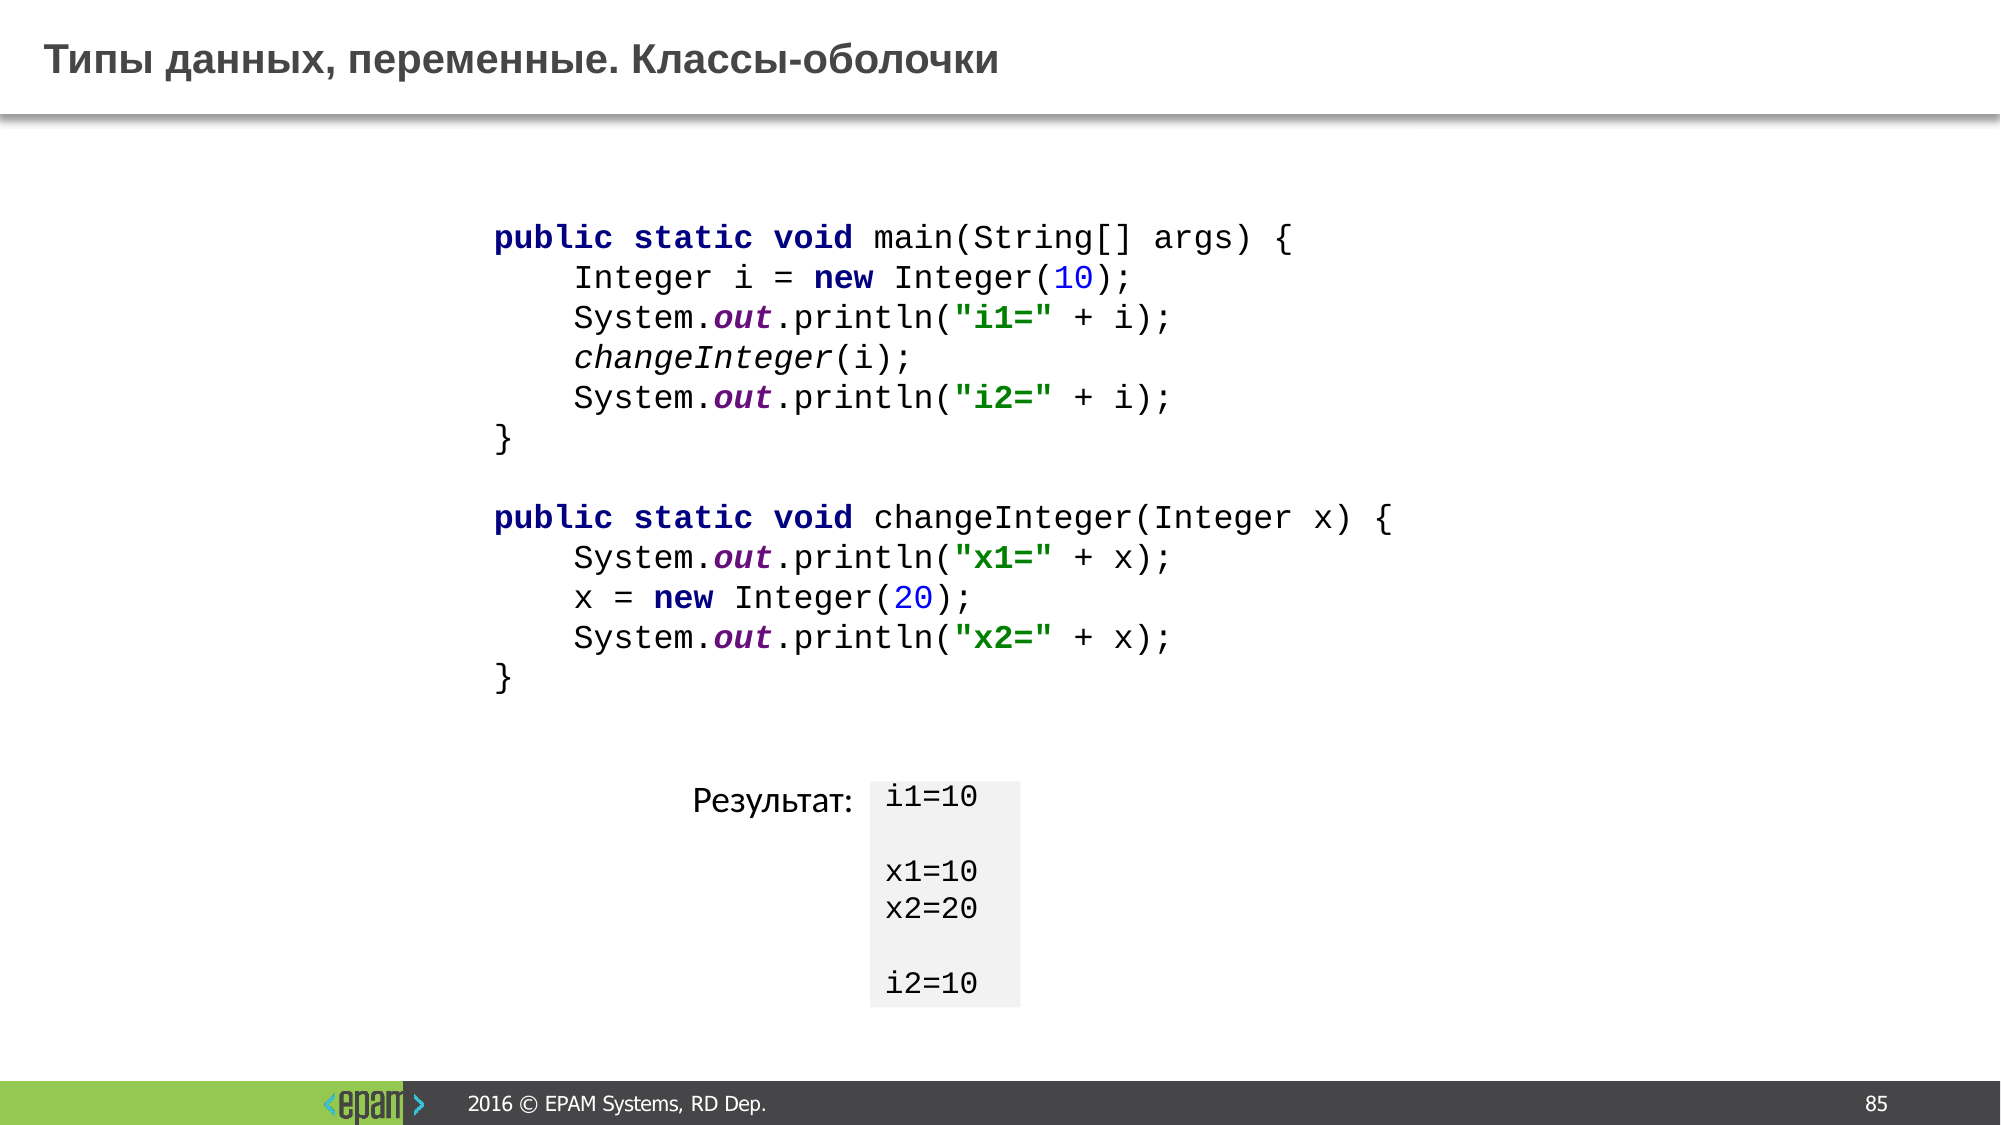

# Типы данных, переменные. Классы-оболочки
public static void main(String[] args) {
    Integer i = new Integer(10);
    System.out.println("i1=" + i);
    changeInteger(i);
    System.out.println("i2=" + i);
}
public static void changeInteger(Integer x) {
    System.out.println("x1=" + x);
    x = new Integer(20);
    System.out.println("x2=" + x);
}
Результат:
i1=10

x1=10
x2=20

i2=10
2016 © EPAM Systems, RD Dep.
85